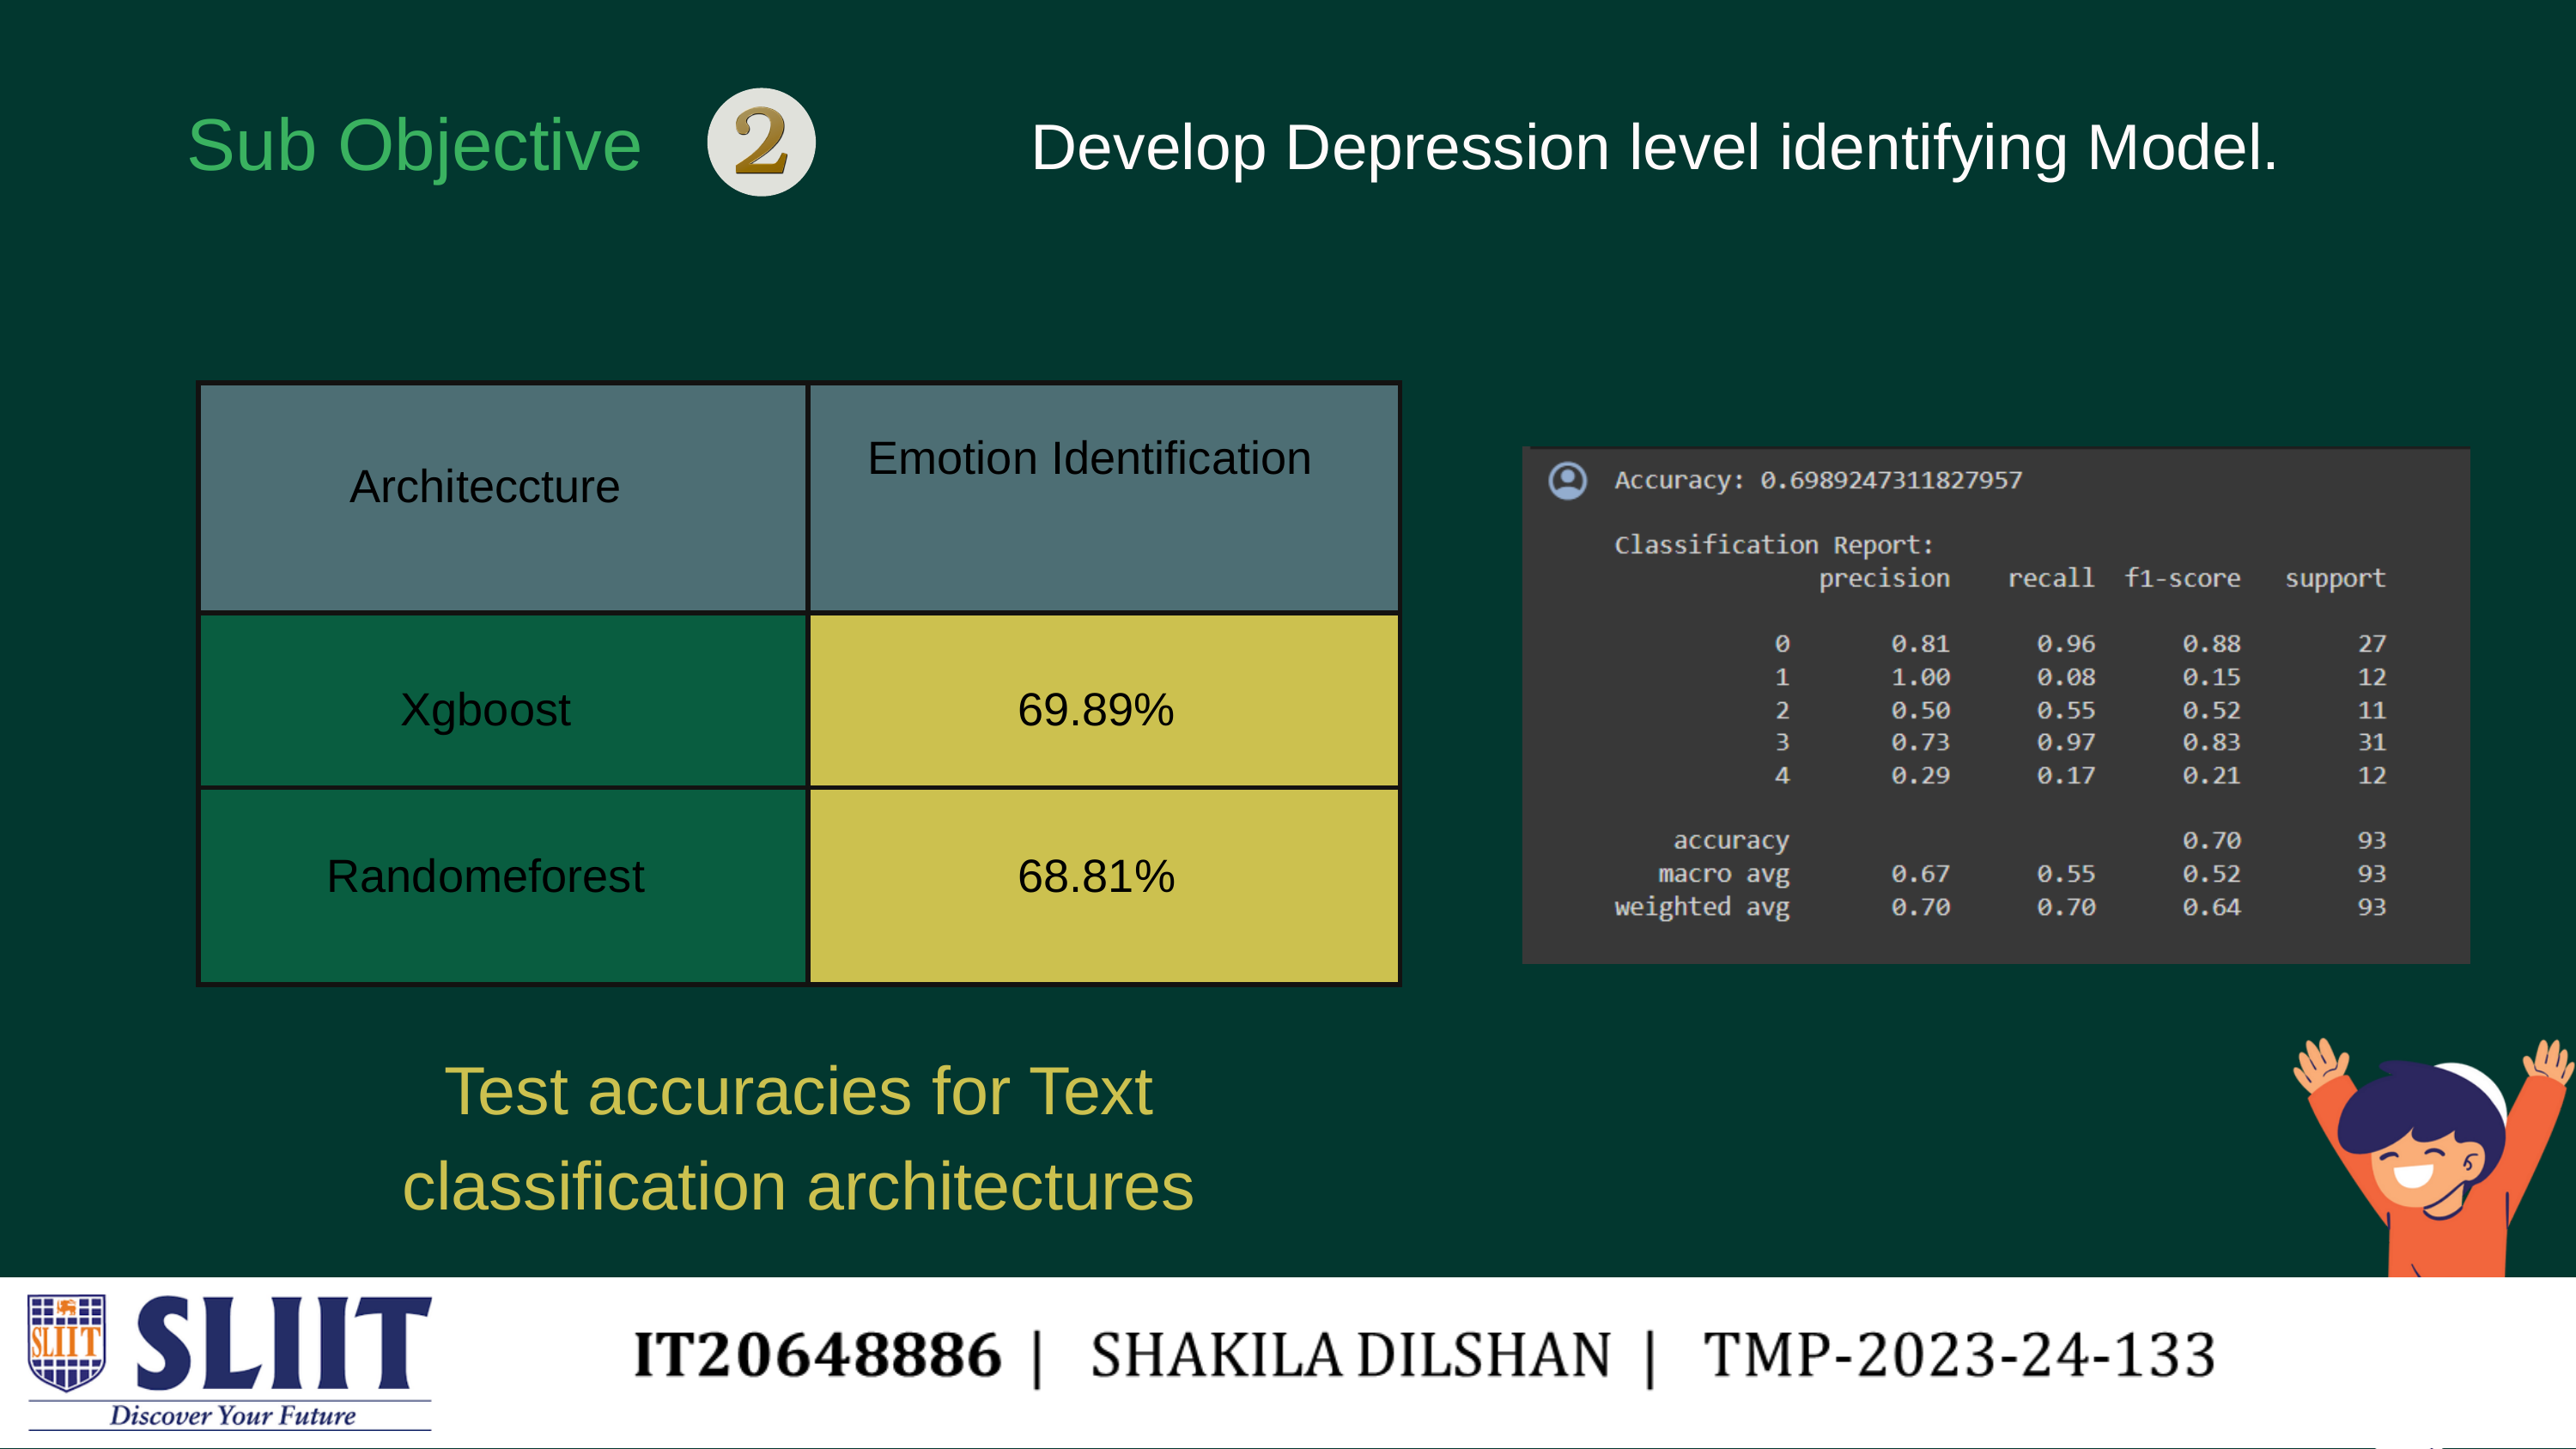

Sub Objective

Develop Depression level identifying Model.
|  |  |
| --- | --- |
|  |  |
|  |  |
Emotion Identification
Architeccture

Xgboost
69.89%
Randomeforest
68.81%

Test accuracies for Text classification architectures